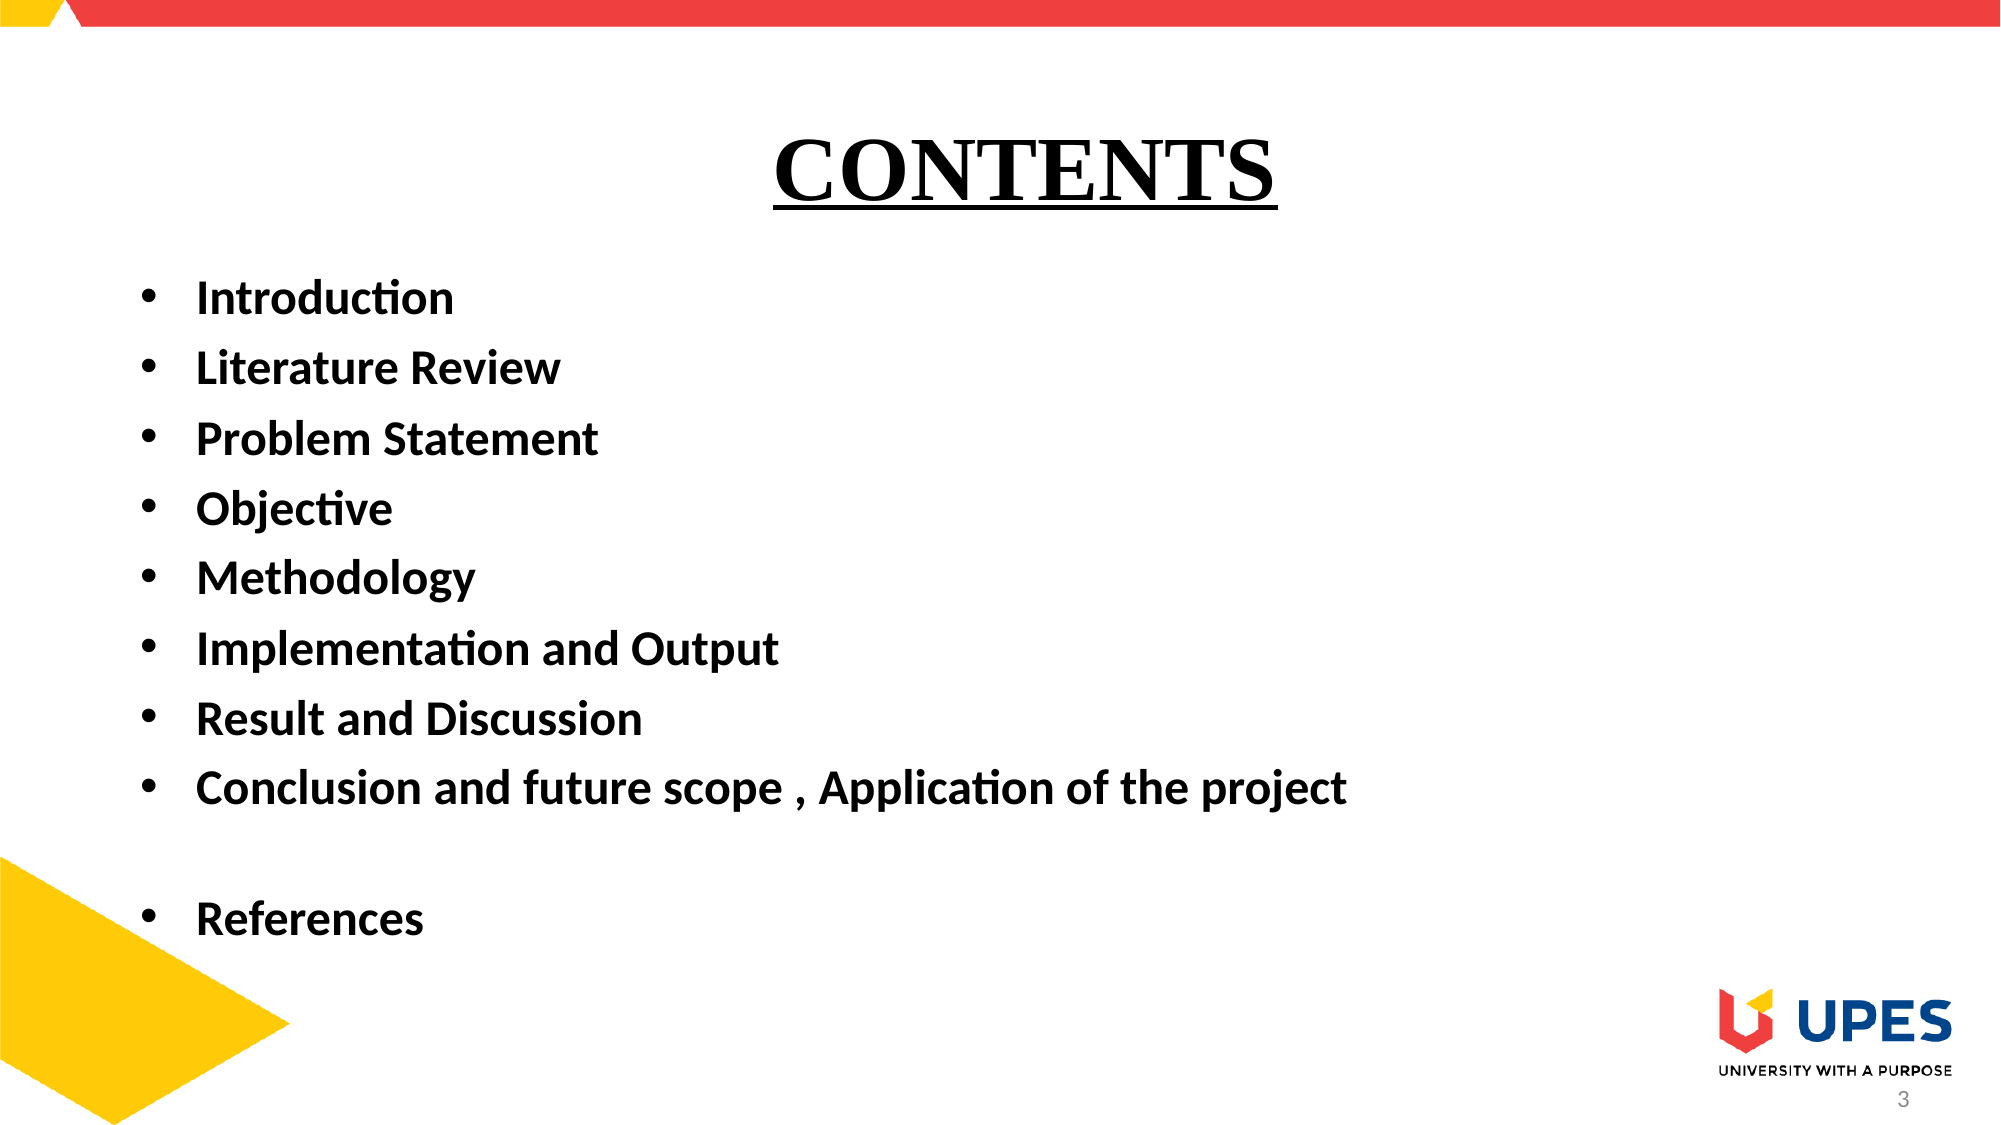

# CONTENTS
Introduction
Literature Review
Problem Statement
Objective
Methodology
Implementation and Output
Result and Discussion
Conclusion and future scope , Application of the project
References